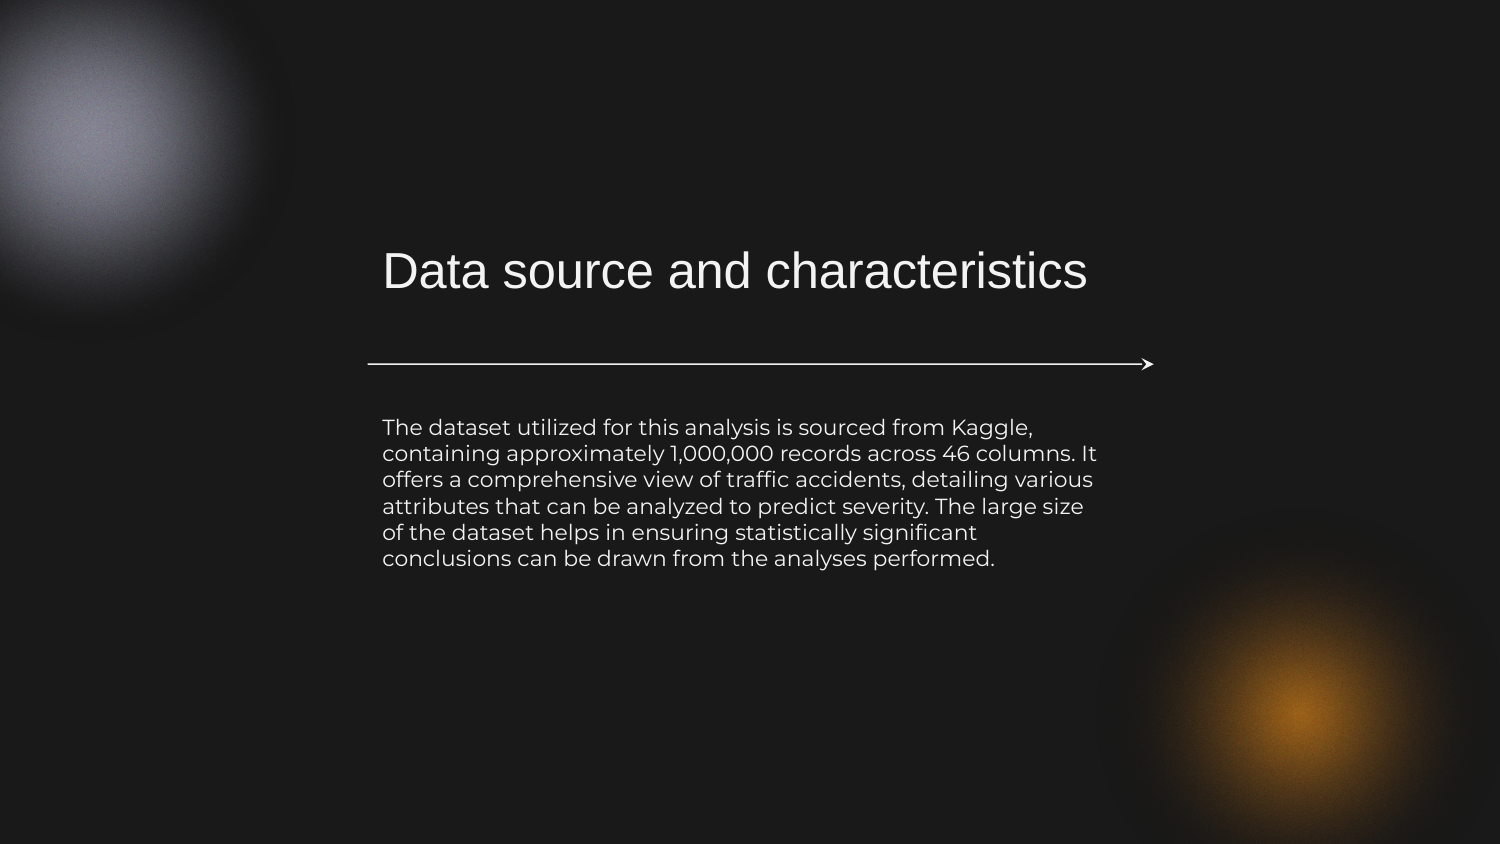

Data source and characteristics
The dataset utilized for this analysis is sourced from Kaggle, containing approximately 1,000,000 records across 46 columns. It offers a comprehensive view of traffic accidents, detailing various attributes that can be analyzed to predict severity. The large size of the dataset helps in ensuring statistically significant conclusions can be drawn from the analyses performed.